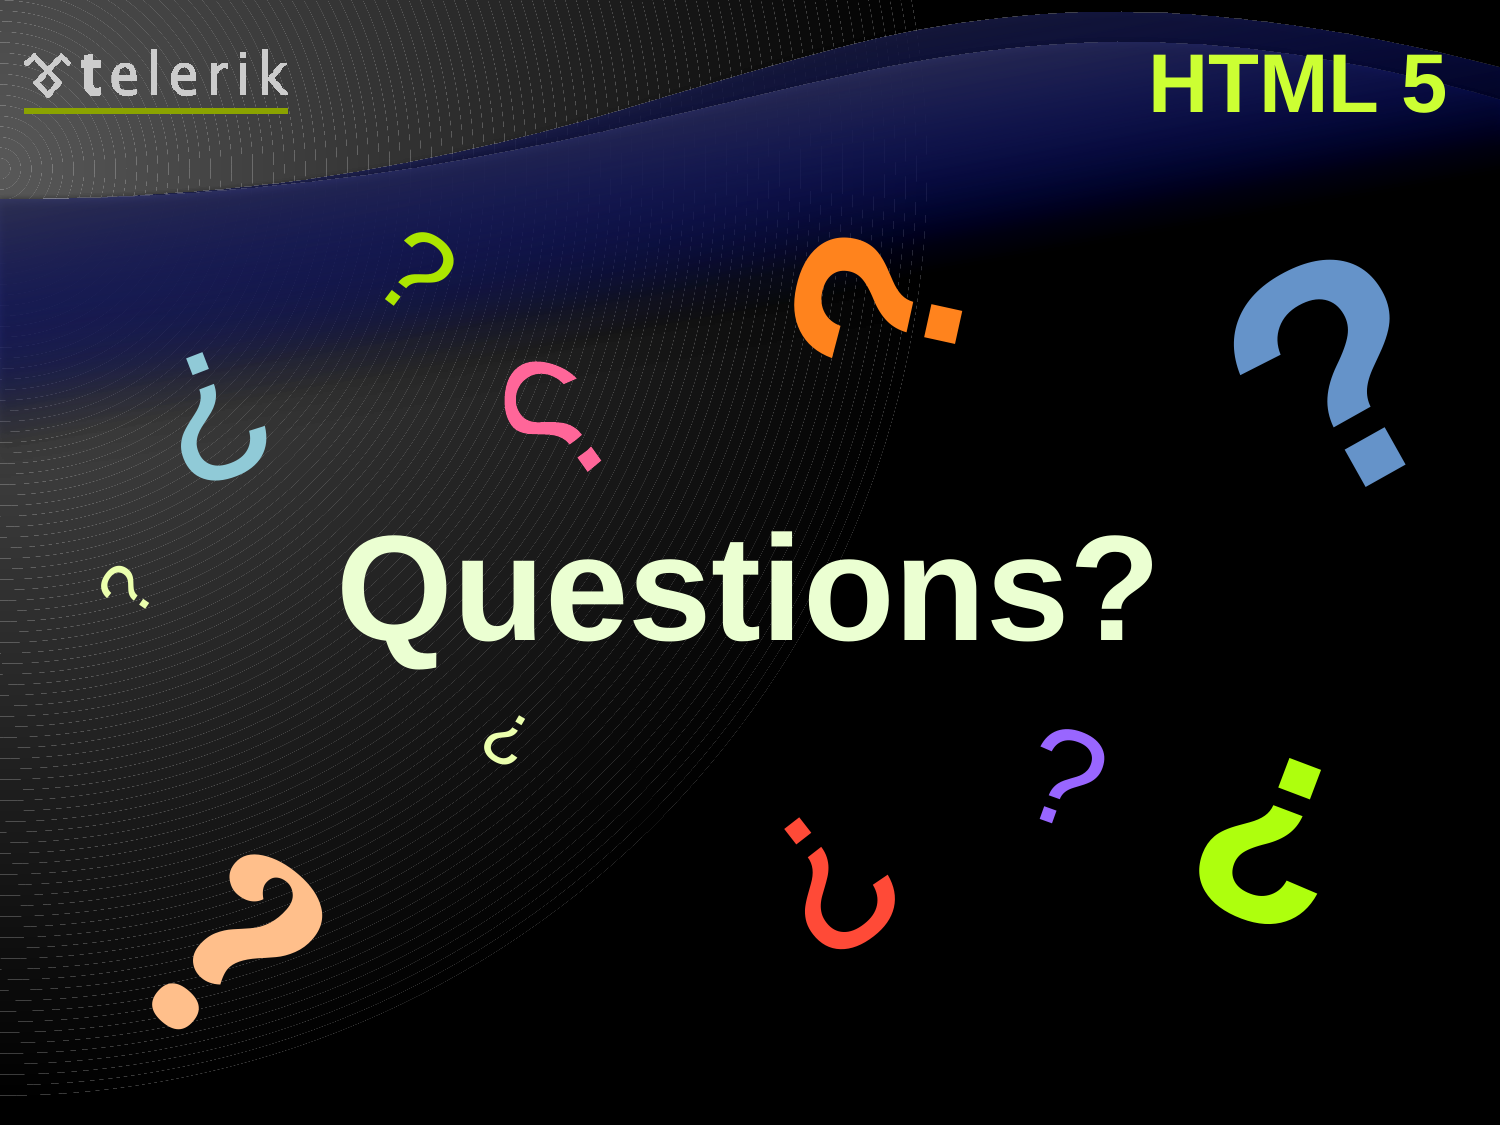

# HTML 5
?
?
?
?
?
Questions?
?
?
?
?
?
?